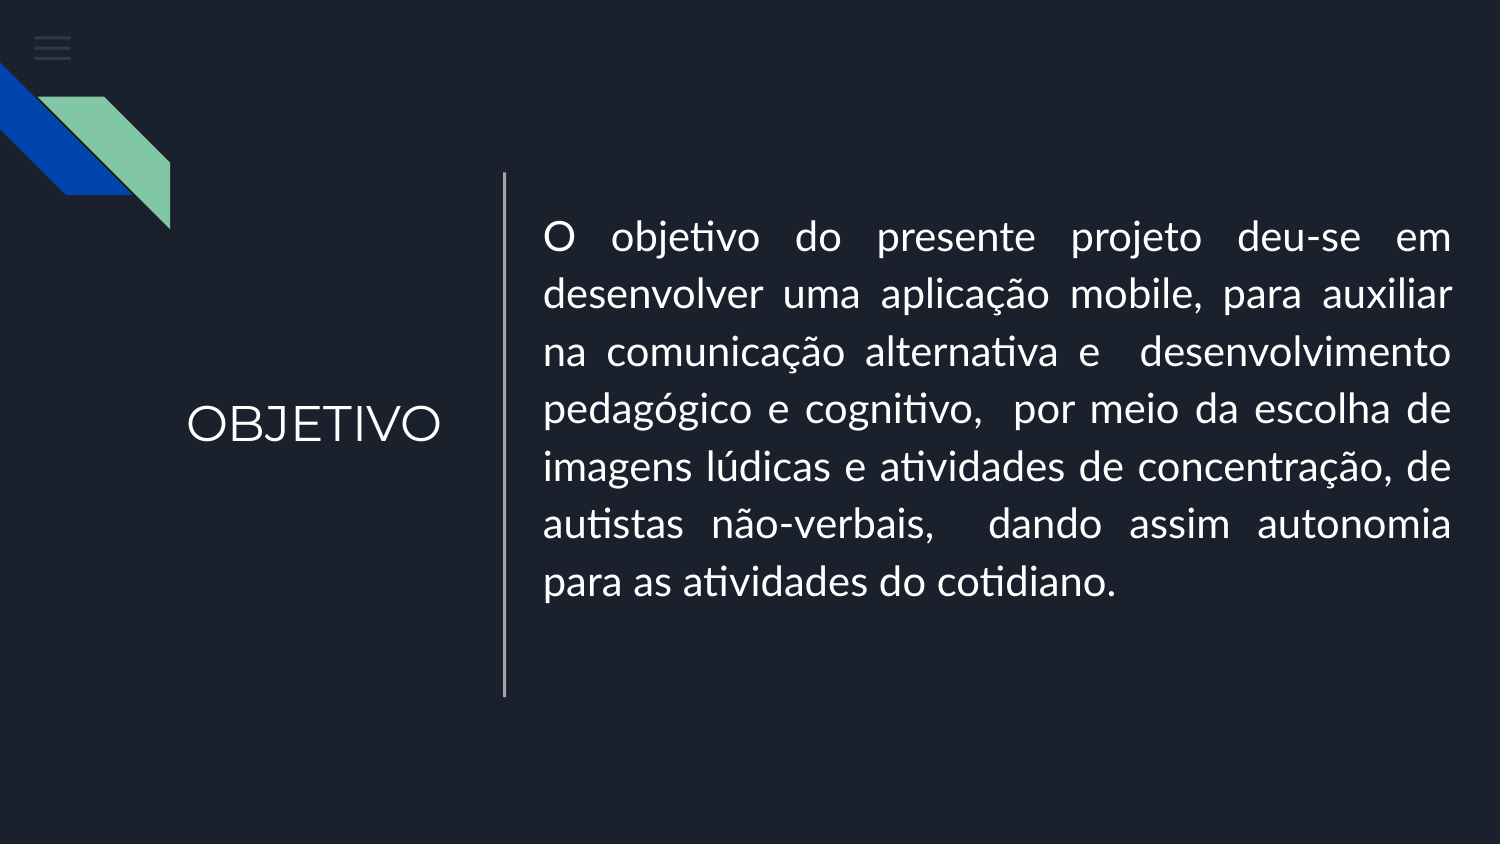

O objetivo do presente projeto deu-se em desenvolver uma aplicação mobile, para auxiliar na comunicação alternativa e  desenvolvimento pedagógico e cognitivo,  por meio da escolha de imagens lúdicas e atividades de concentração, de autistas não-verbais,  dando assim autonomia para as atividades do cotidiano.

# OBJETIVO